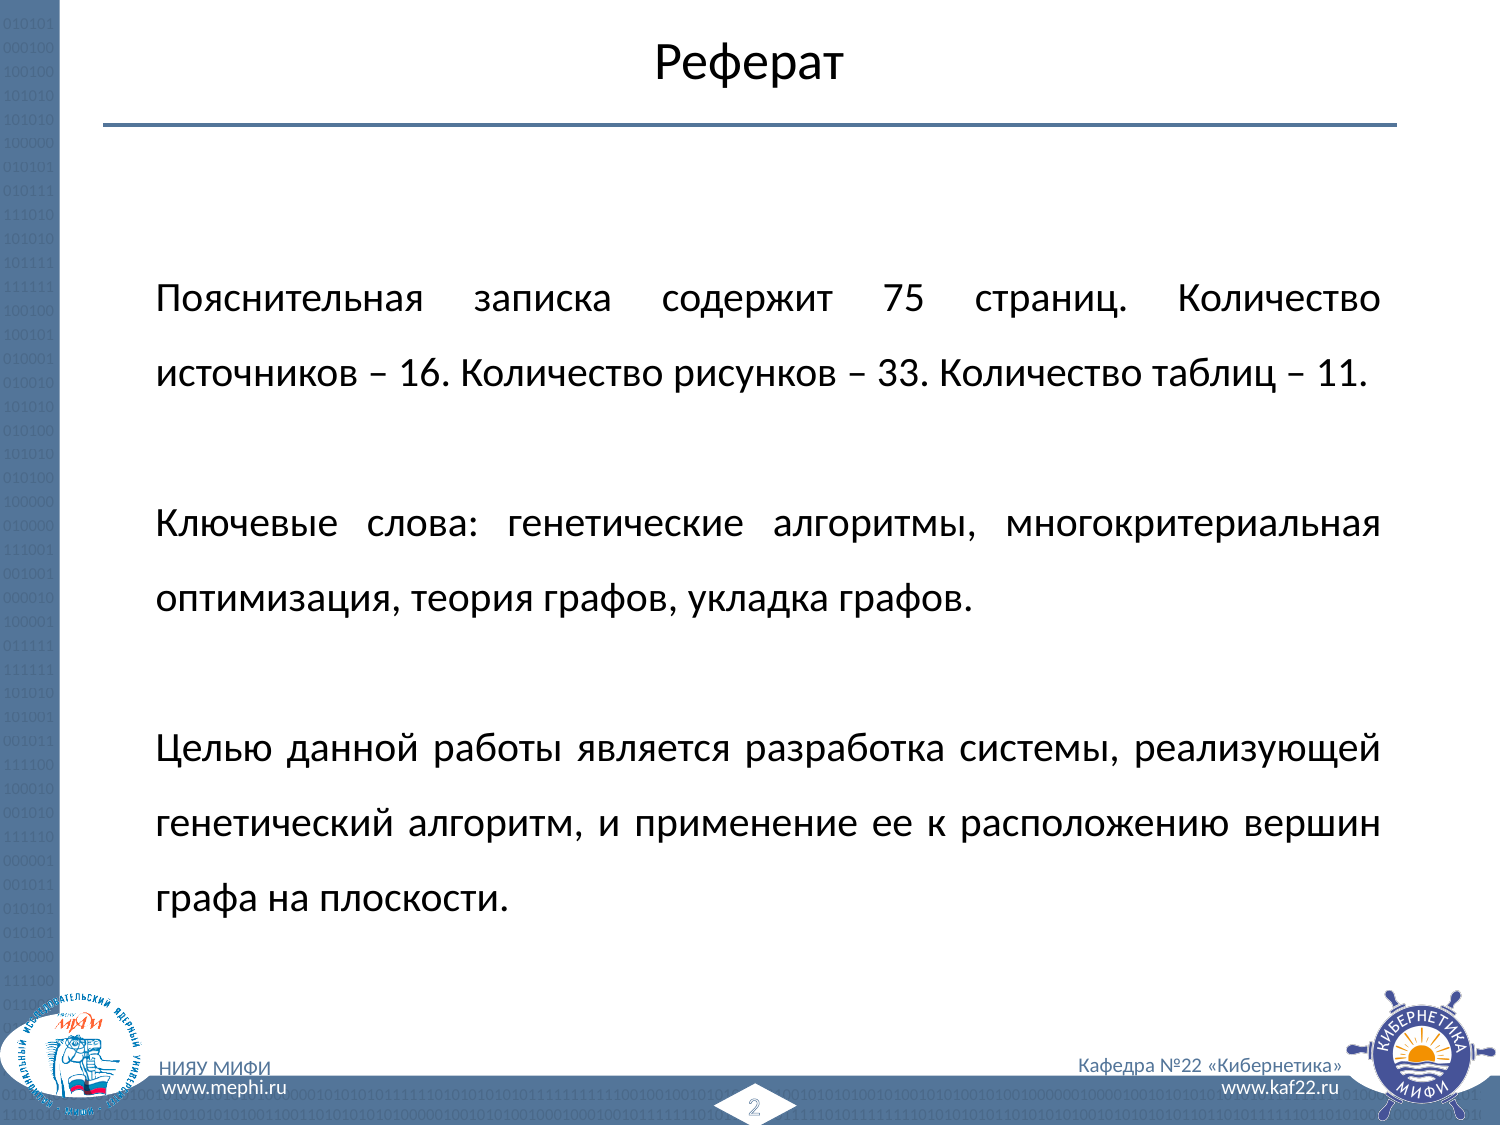

# Реферат
Пояснительная записка содержит 75 страниц. Количество источников – 16. Количество рисунков – 33. Количество таблиц – 11.

Ключевые слова: генетические алгоритмы, многокритериальная оптимизация, теория графов, укладка графов.

Целью данной работы является разработка системы, реализующей генетический алгоритм, и применение ее к расположению вершин графа на плоскости.
2